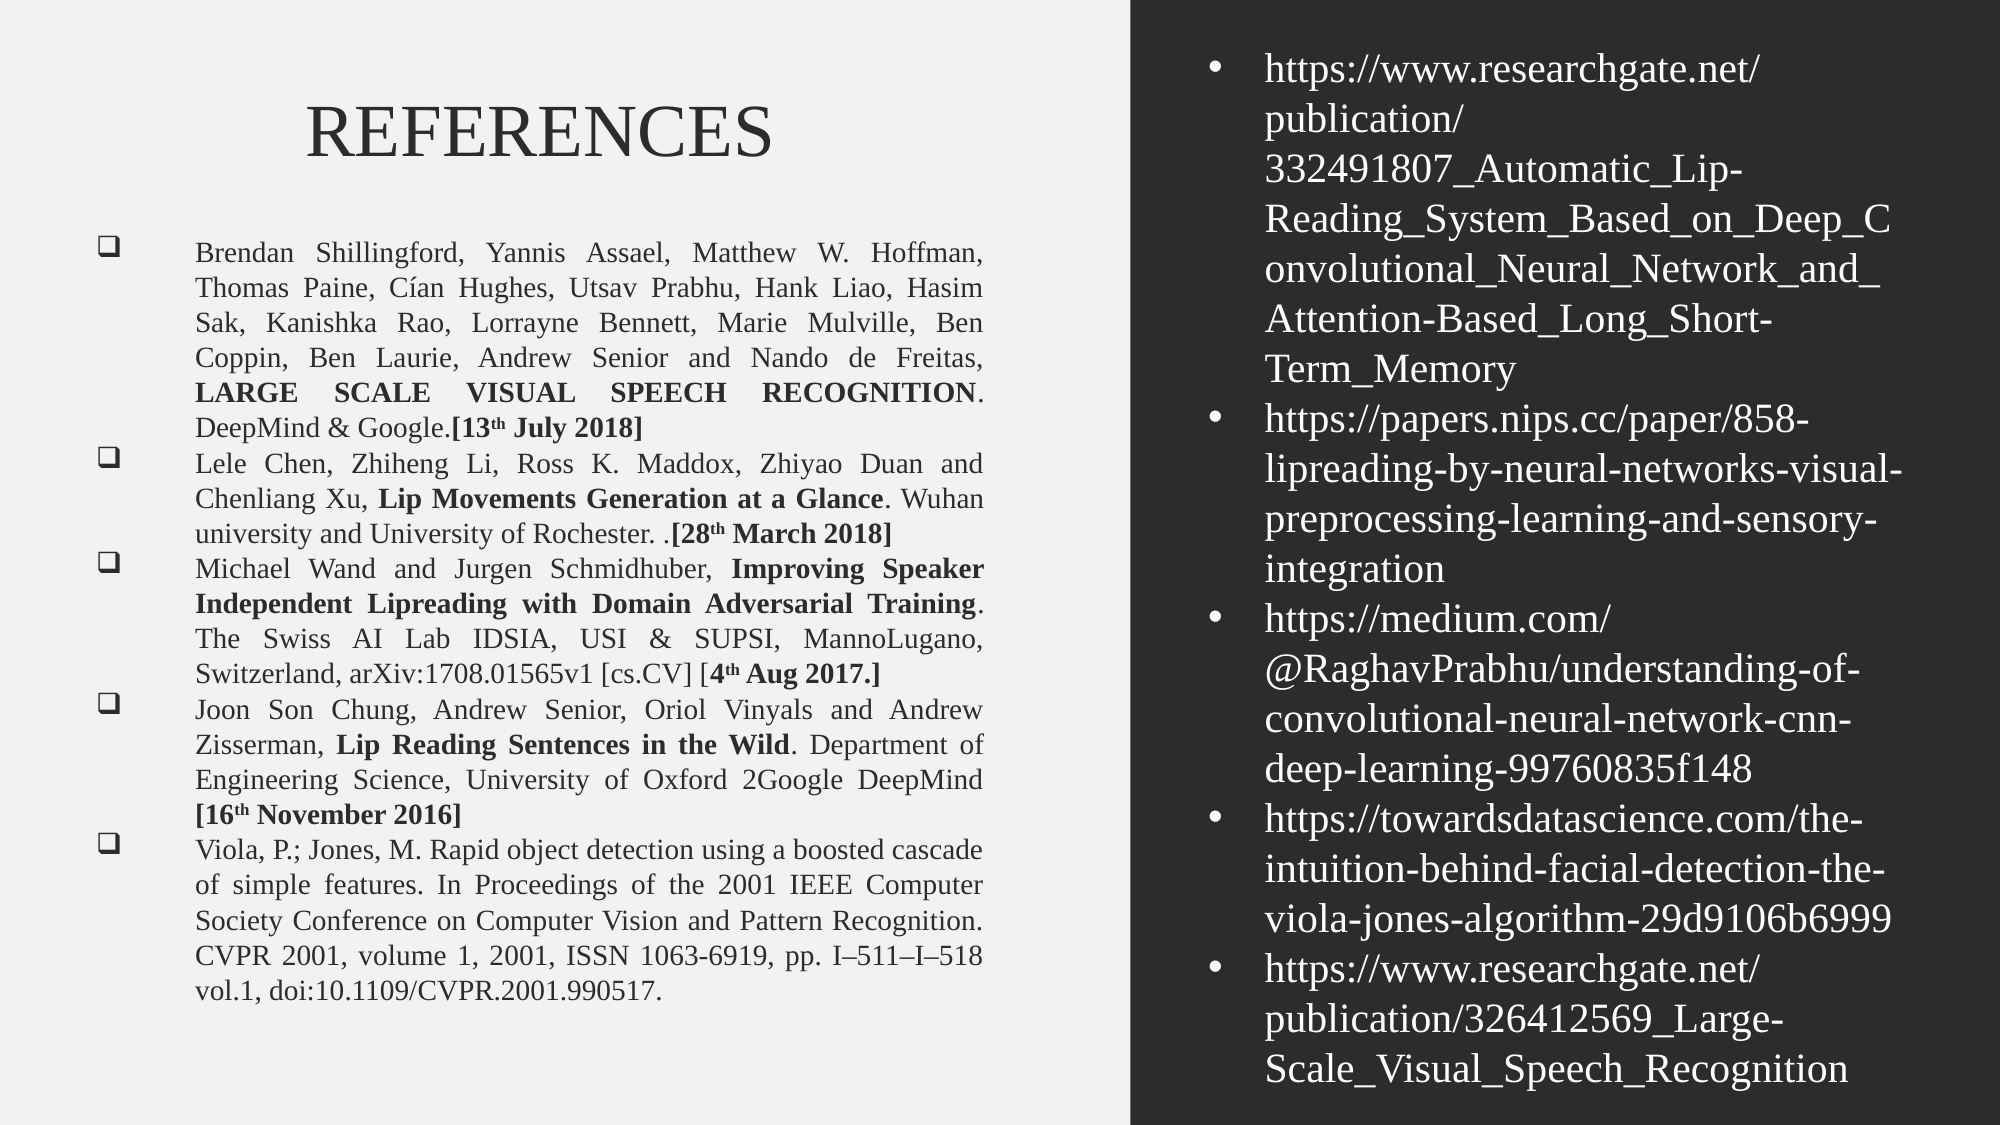

https://www.researchgate.net/publication/332491807_Automatic_Lip-Reading_System_Based_on_Deep_Convolutional_Neural_Network_and_Attention-Based_Long_Short-Term_Memory
https://papers.nips.cc/paper/858-lipreading-by-neural-networks-visual-preprocessing-learning-and-sensory-integration
https://medium.com/@RaghavPrabhu/understanding-of-convolutional-neural-network-cnn-deep-learning-99760835f148
https://towardsdatascience.com/the-intuition-behind-facial-detection-the-viola-jones-algorithm-29d9106b6999
https://www.researchgate.net/publication/326412569_Large-Scale_Visual_Speech_Recognition

REFERENCES
Brendan Shillingford, Yannis Assael, Matthew W. Hoffman, Thomas Paine, Cían Hughes, Utsav Prabhu, Hank Liao, Hasim Sak, Kanishka Rao, Lorrayne Bennett, Marie Mulville, Ben Coppin, Ben Laurie, Andrew Senior and Nando de Freitas, LARGE SCALE VISUAL SPEECH RECOGNITION. DeepMind & Google.[13th July 2018]
Lele Chen, Zhiheng Li, Ross K. Maddox, Zhiyao Duan and Chenliang Xu, Lip Movements Generation at a Glance. Wuhan university and University of Rochester. .[28th March 2018]
Michael Wand and Jurgen Schmidhuber, Improving Speaker Independent Lipreading with Domain Adversarial Training. The Swiss AI Lab IDSIA, USI & SUPSI, MannoLugano, Switzerland, arXiv:1708.01565v1 [cs.CV] [4th Aug 2017.]
Joon Son Chung, Andrew Senior, Oriol Vinyals and Andrew Zisserman, Lip Reading Sentences in the Wild. Department of Engineering Science, University of Oxford 2Google DeepMind [16th November 2016]
Viola, P.; Jones, M. Rapid object detection using a boosted cascade of simple features. In Proceedings of the 2001 IEEE Computer Society Conference on Computer Vision and Pattern Recognition. CVPR 2001, volume 1, 2001, ISSN 1063-6919, pp. I–511–I–518 vol.1, doi:10.1109/CVPR.2001.990517.